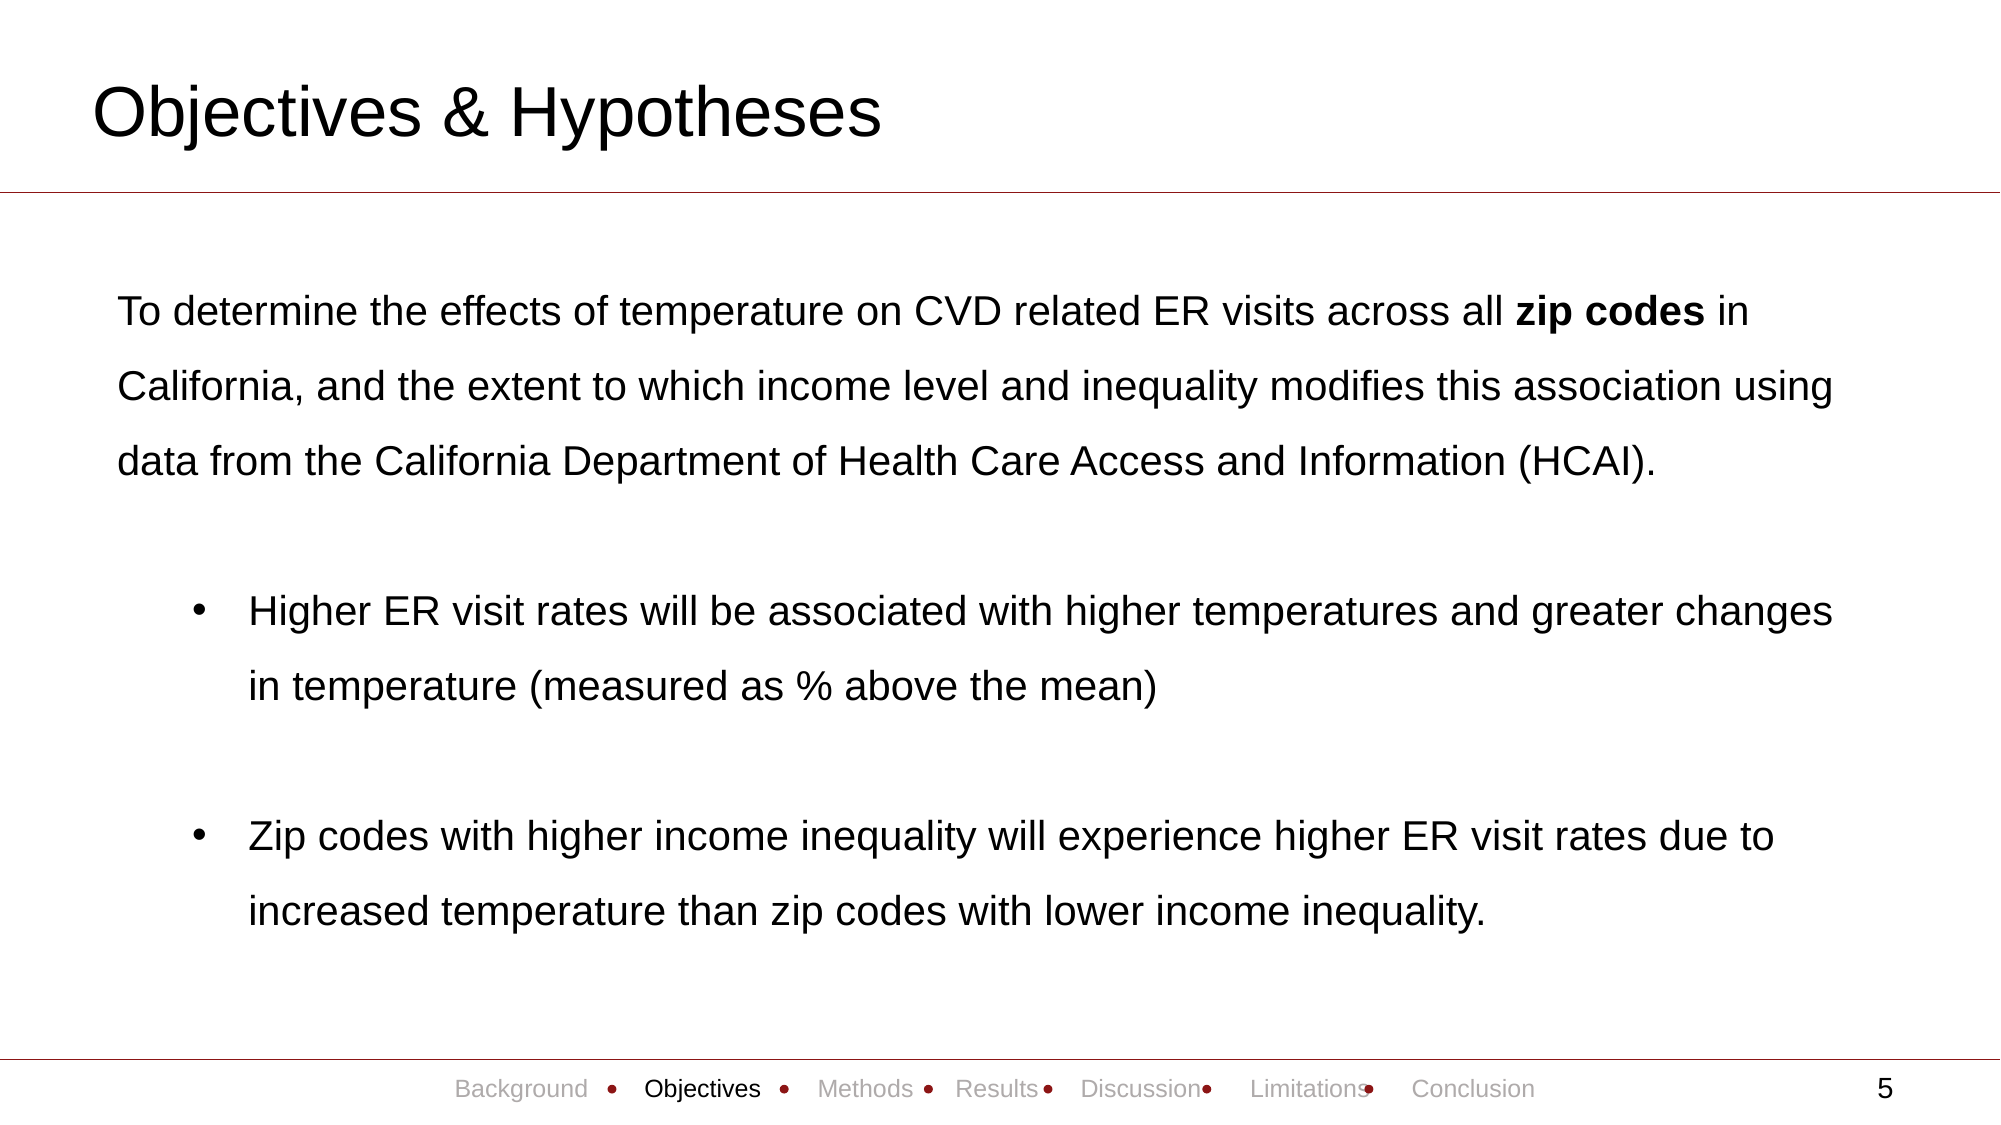

# Objectives & Hypotheses
To determine the effects of temperature on CVD related ER visits across all zip codes in California, and the extent to which income level and inequality modifies this association using data from the California Department of Health Care Access and Information (HCAI).

Higher ER visit rates will be associated with higher temperatures and greater changes in temperature (measured as % above the mean)

Zip codes with higher income inequality will experience higher ER visit rates due to increased temperature than zip codes with lower income inequality.
5